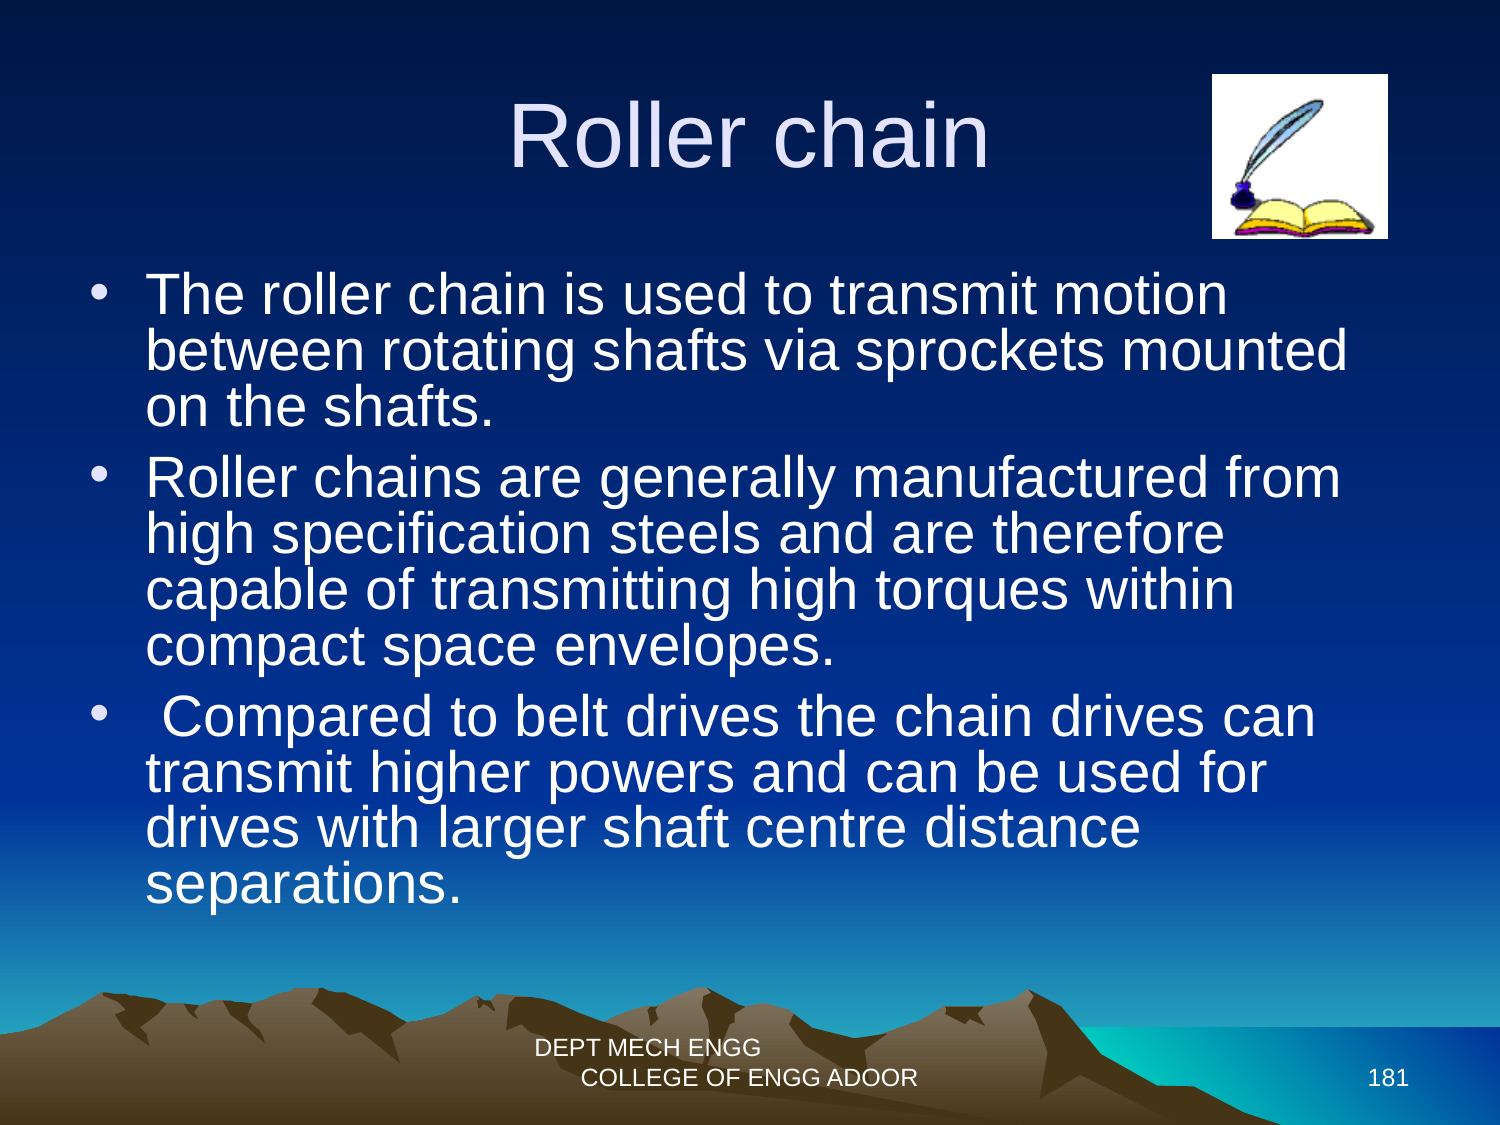

Roller chain
The roller chain is used to transmit motion between rotating shafts via sprockets mounted on the shafts.
Roller chains are generally manufactured from high specification steels and are therefore capable of transmitting high torques within compact space envelopes.
 Compared to belt drives the chain drives can transmit higher powers and can be used for drives with larger shaft centre distance separations.
DEPT MECH ENGG                              COLLEGE OF ENGG ADOOR
181